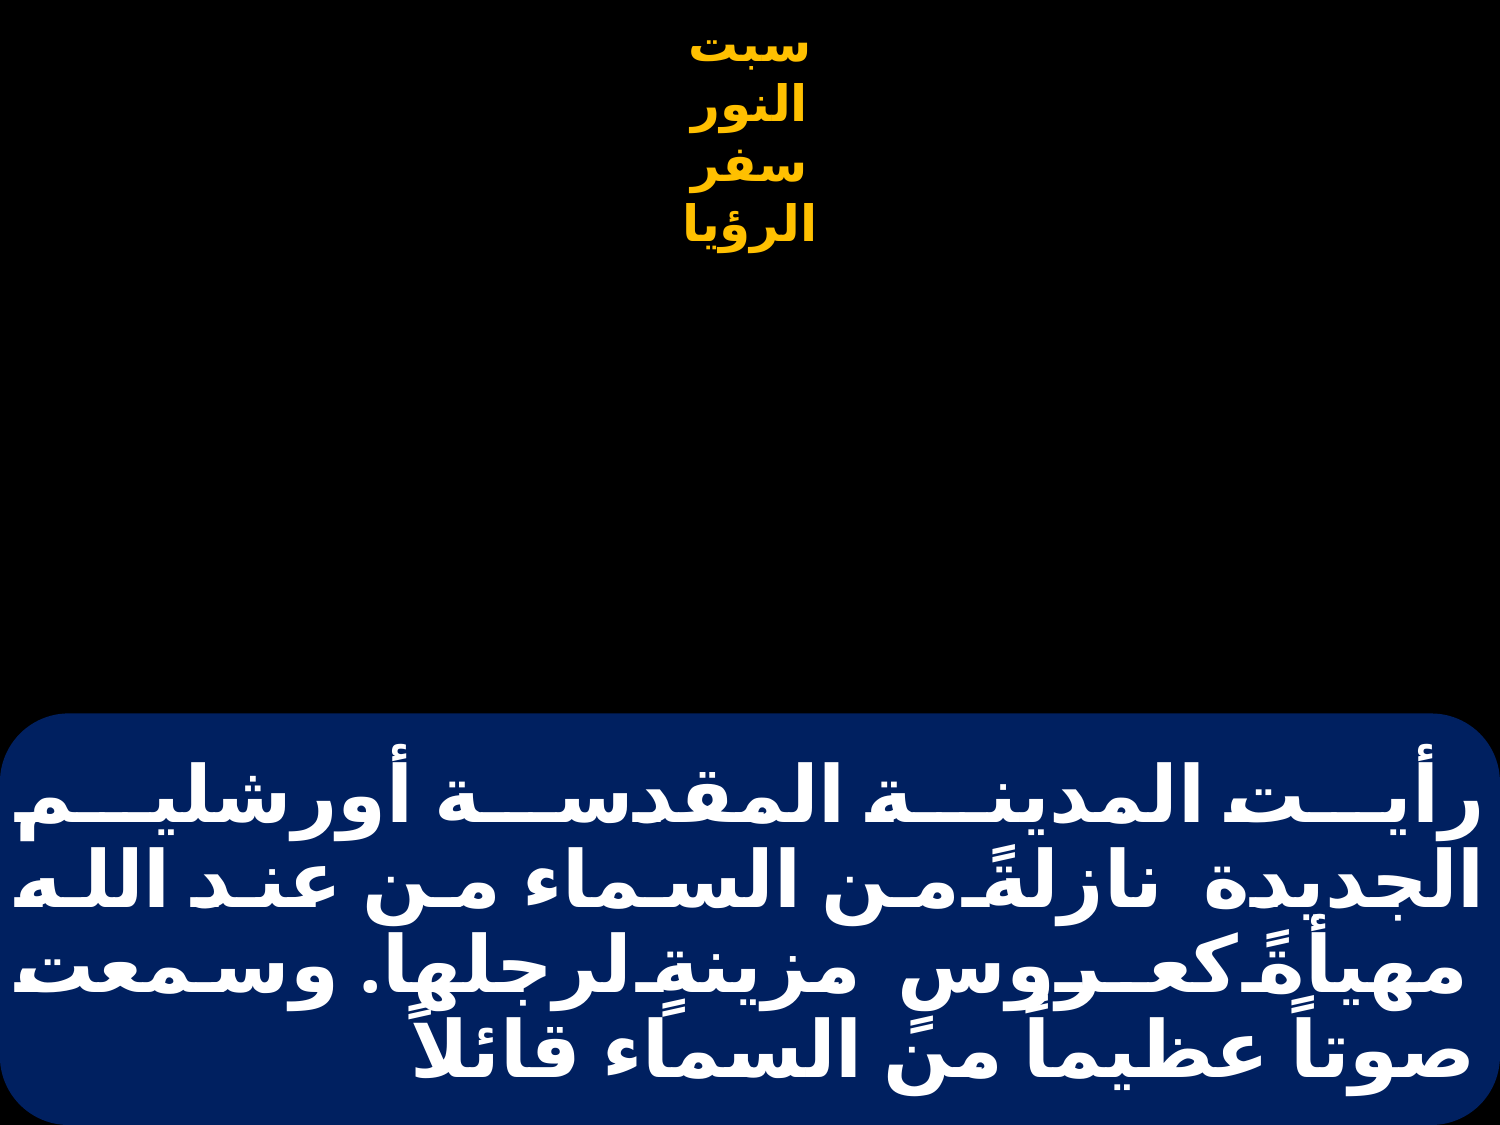

# رأيت المدينة المقدسة أورشليم الجديدة نازلةً من السماء من عند الله مهيأةً كعـروسٍ مزينةٍ لرجلها. وسمعت صوتاً عظيماً من السماء قائلاً